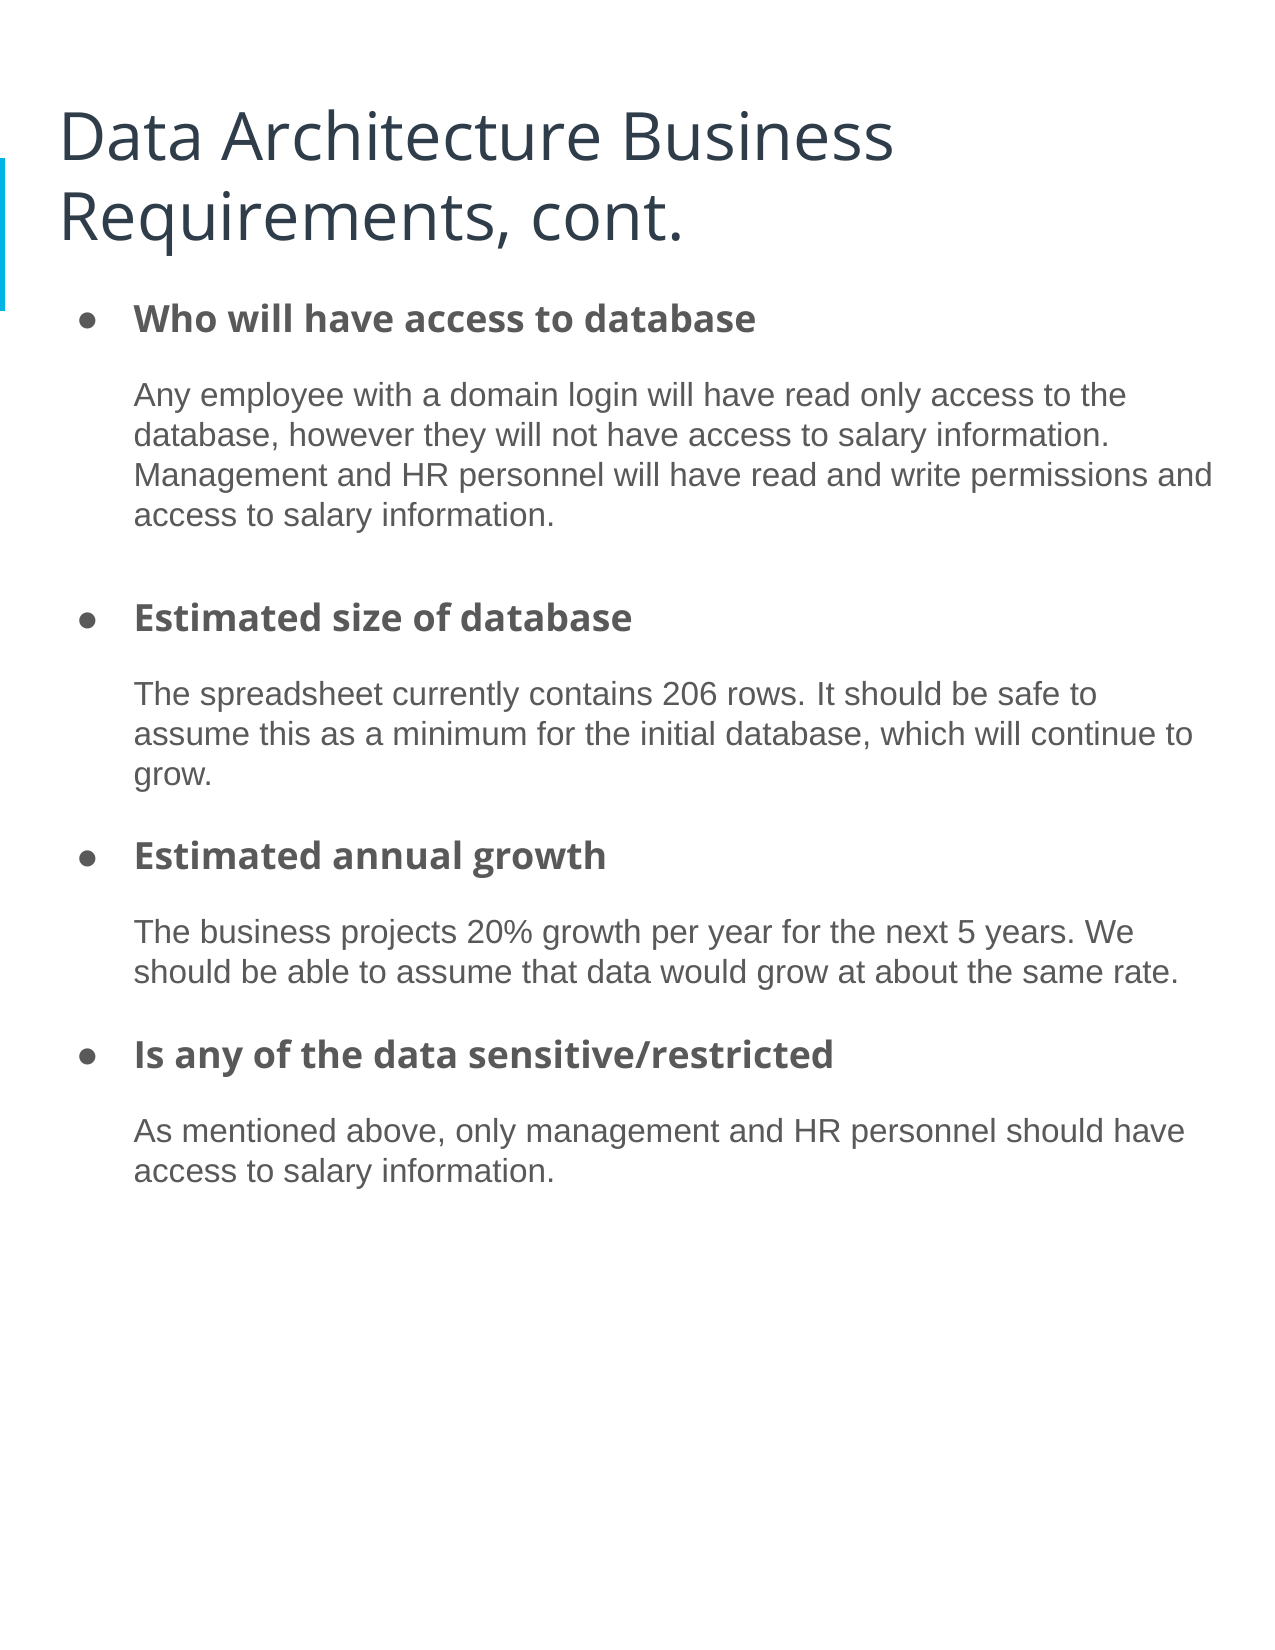

# Data Architecture Business Requirements, cont.
Who will have access to database
Any employee with a domain login will have read only access to the database, however they will not have access to salary information. Management and HR personnel will have read and write permissions and access to salary information.

Estimated size of database
The spreadsheet currently contains 206 rows. It should be safe to assume this as a minimum for the initial database, which will continue to grow.
Estimated annual growth
The business projects 20% growth per year for the next 5 years. We should be able to assume that data would grow at about the same rate.
Is any of the data sensitive/restricted
As mentioned above, only management and HR personnel should have access to salary information.